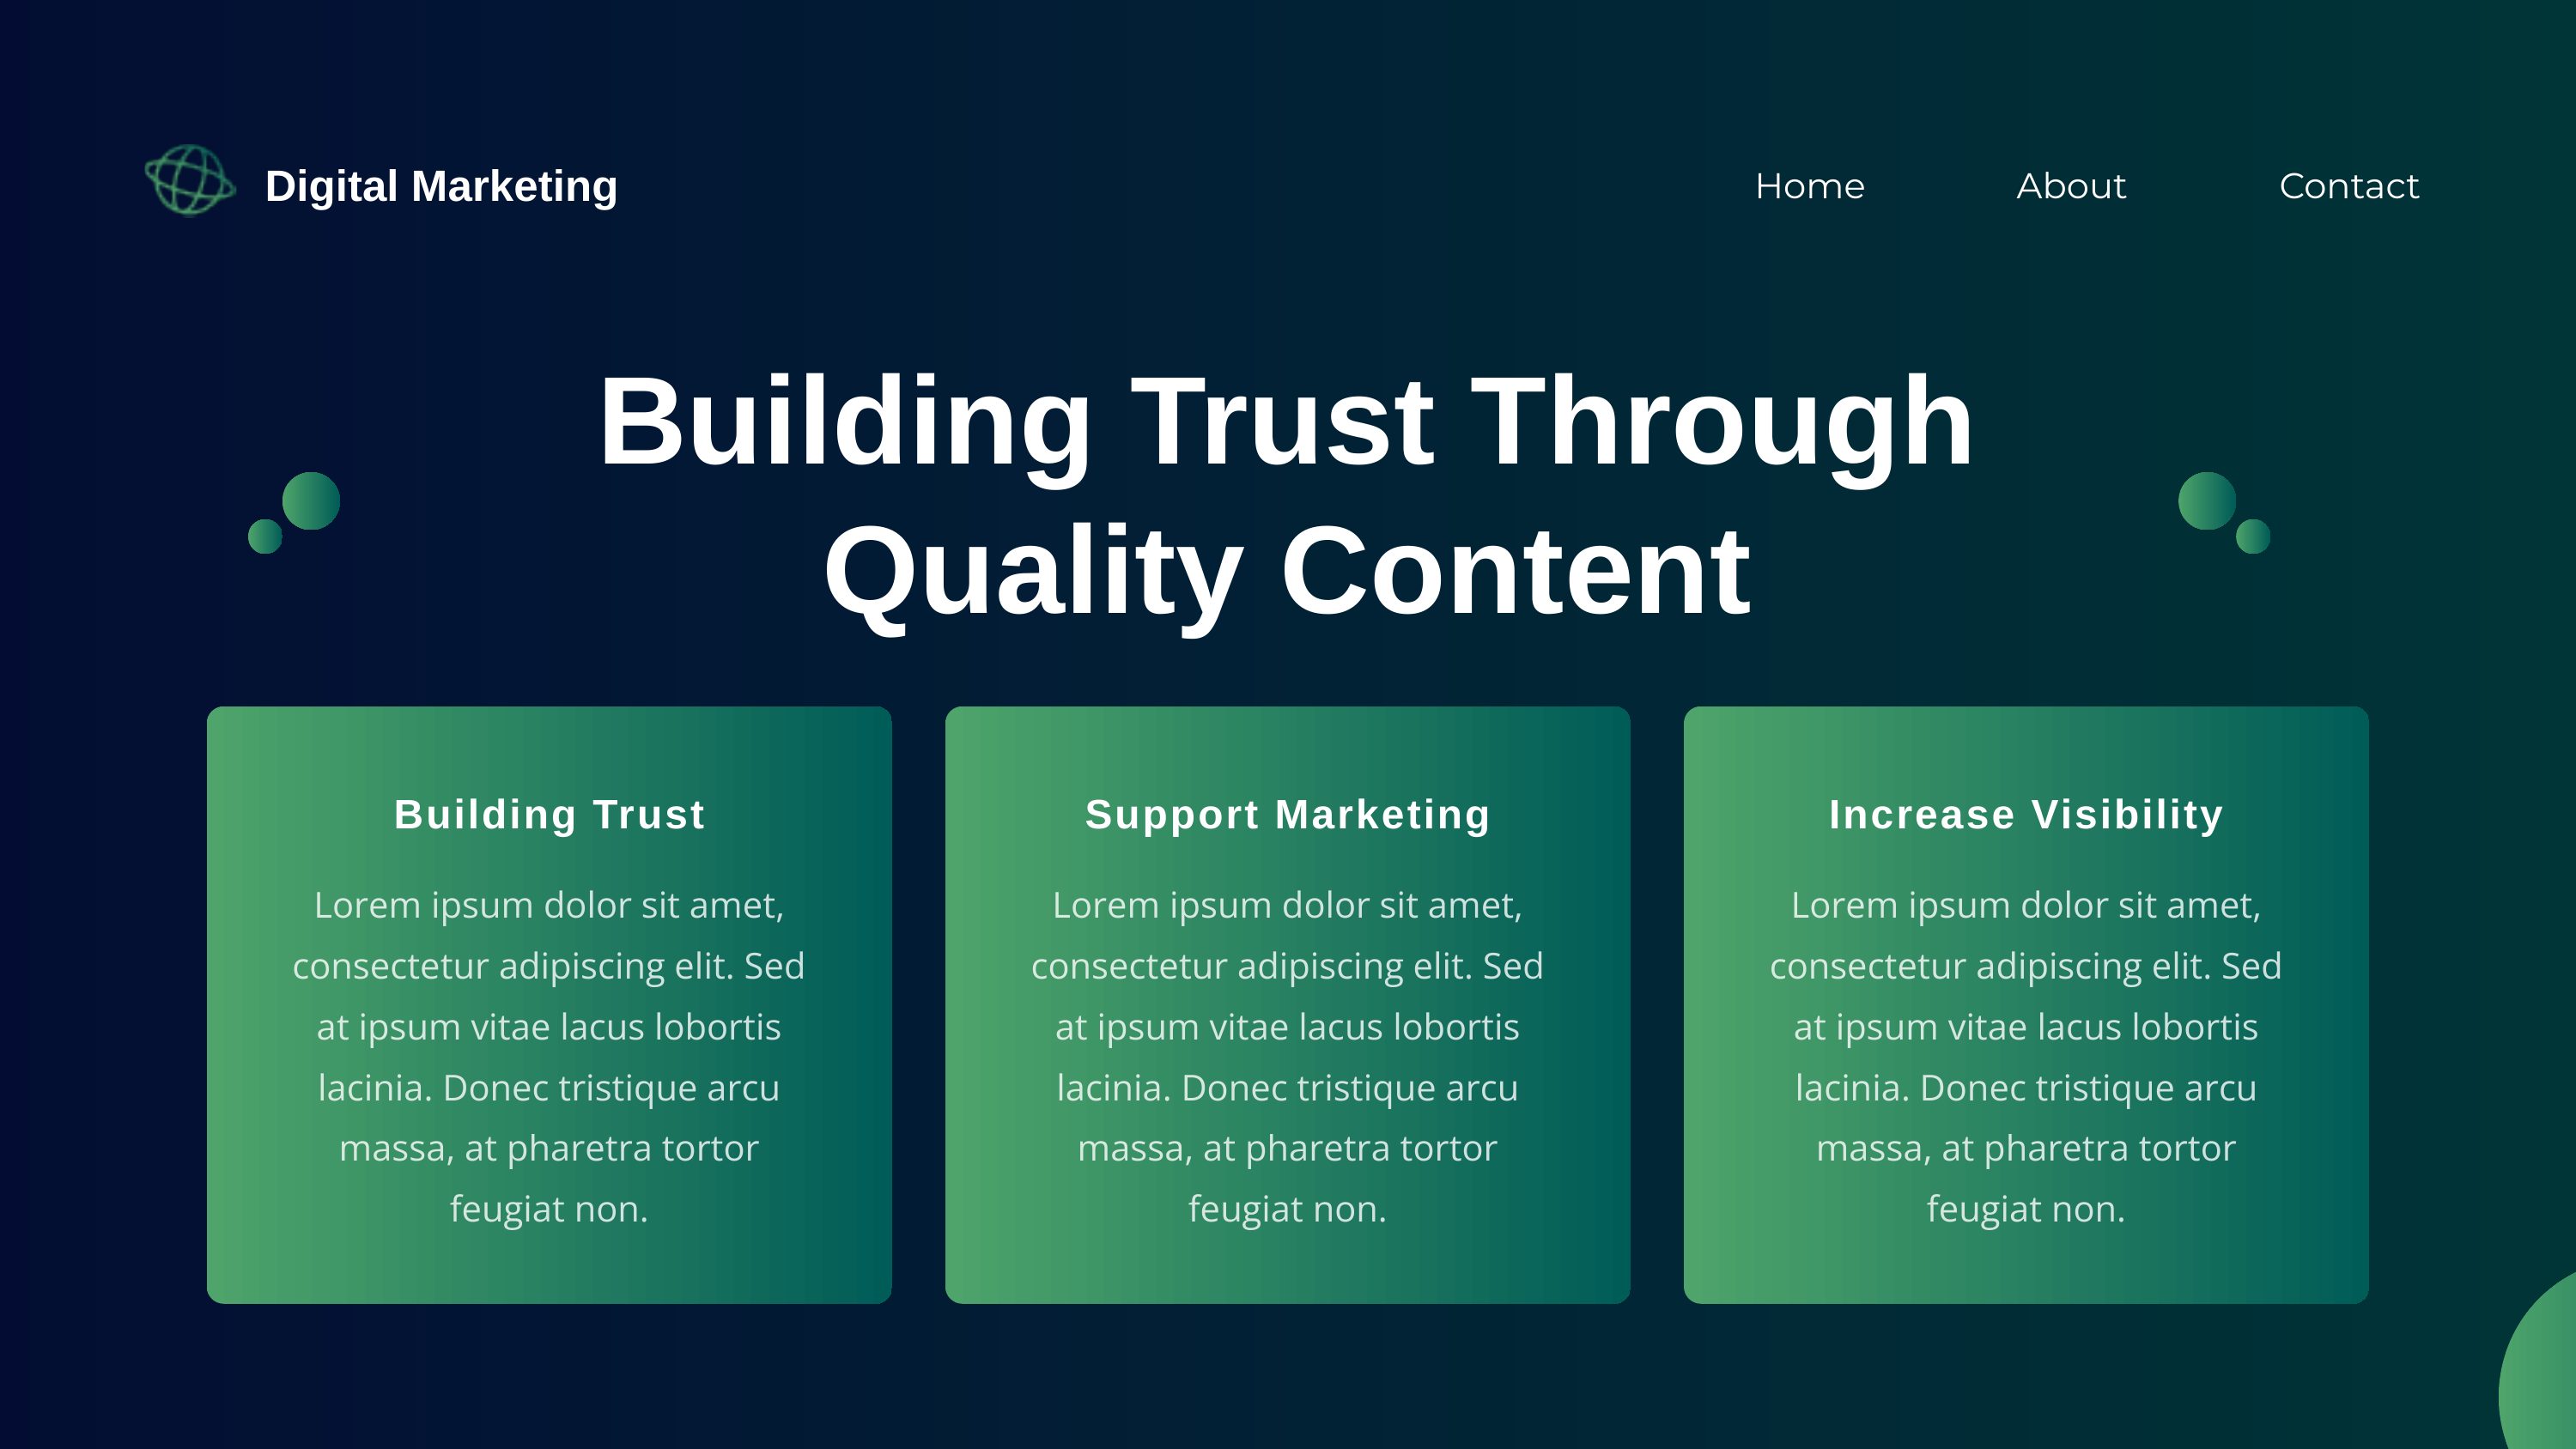

Digital Marketing
Home
About
Contact
Building Trust Through Quality Content

Building Trust
Support Marketing
Increase Visibility
Lorem ipsum dolor sit amet, consectetur adipiscing elit. Sed at ipsum vitae lacus lobortis lacinia. Donec tristique arcu massa, at pharetra tortor feugiat non.
Lorem ipsum dolor sit amet, consectetur adipiscing elit. Sed at ipsum vitae lacus lobortis lacinia. Donec tristique arcu massa, at pharetra tortor feugiat non.
Lorem ipsum dolor sit amet, consectetur adipiscing elit. Sed at ipsum vitae lacus lobortis lacinia. Donec tristique arcu massa, at pharetra tortor feugiat non.